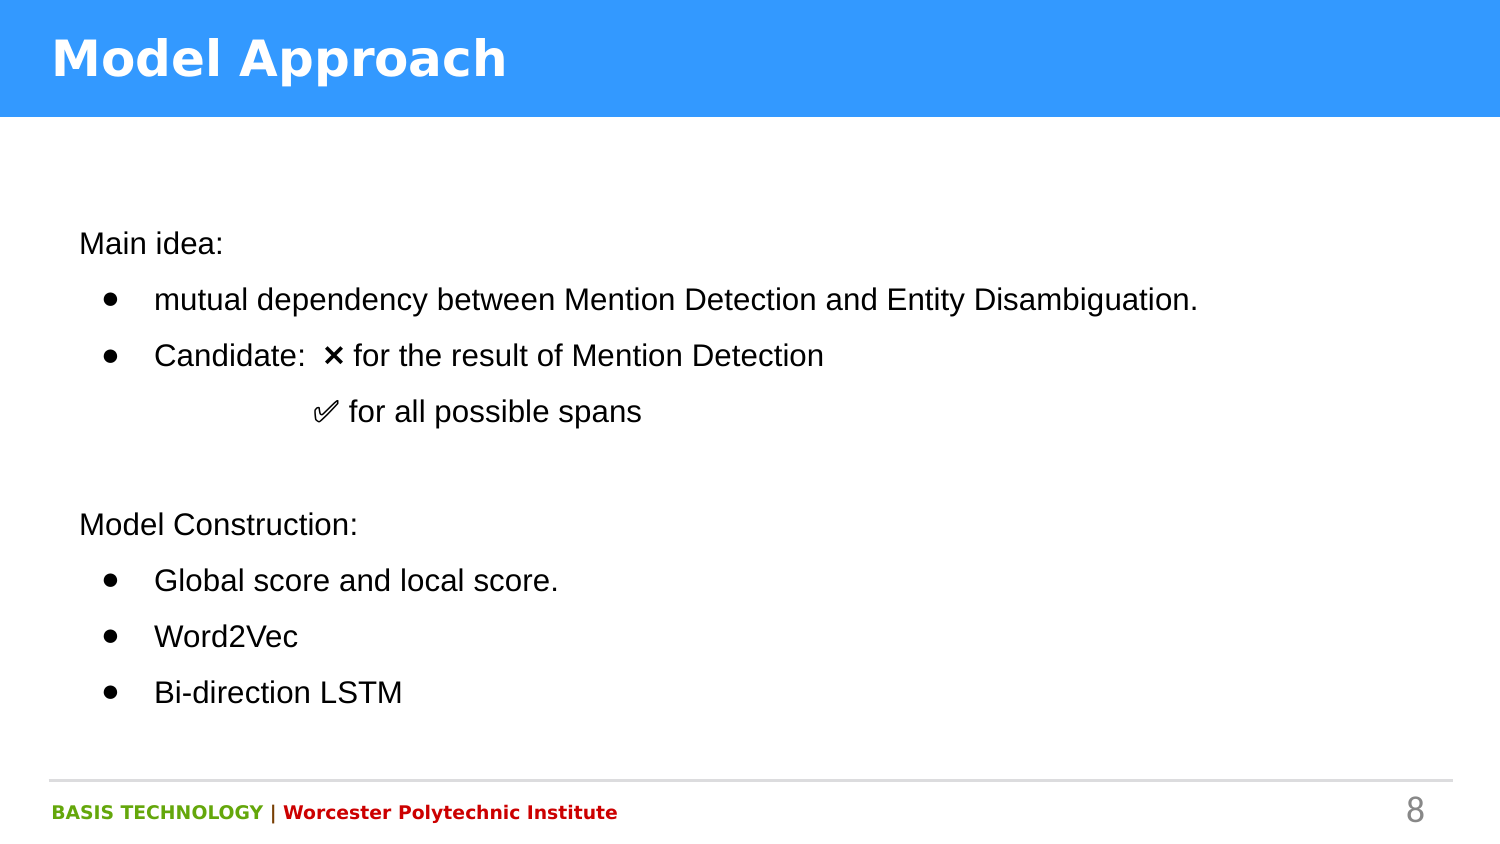

# Model Approach
Main idea:
mutual dependency between Mention Detection and Entity Disambiguation.
Candidate:  ❌ for the result of Mention Detection
 ✅ for all possible spans

Model Construction:
Global score and local score.
Word2Vec
Bi-direction LSTM

8
BASIS TECHNOLOGY | Worcester Polytechnic Institute